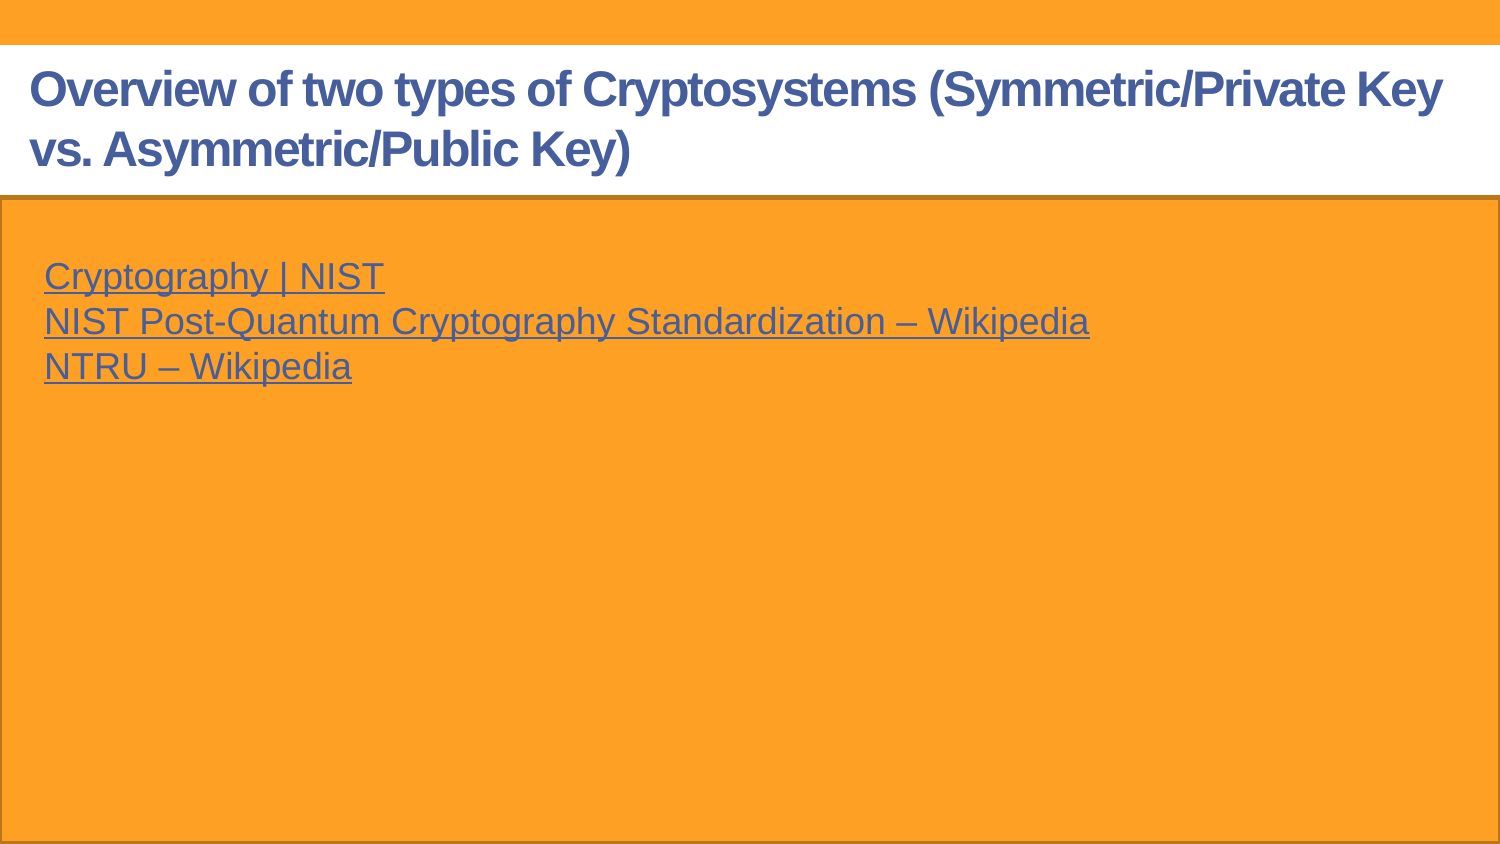

# Overview of two types of Cryptosystems (Symmetric/Private Key vs. Asymmetric/Public Key)

Cryptography | NIST
NIST Post-Quantum Cryptography Standardization – Wikipedia
NTRU – Wikipedia